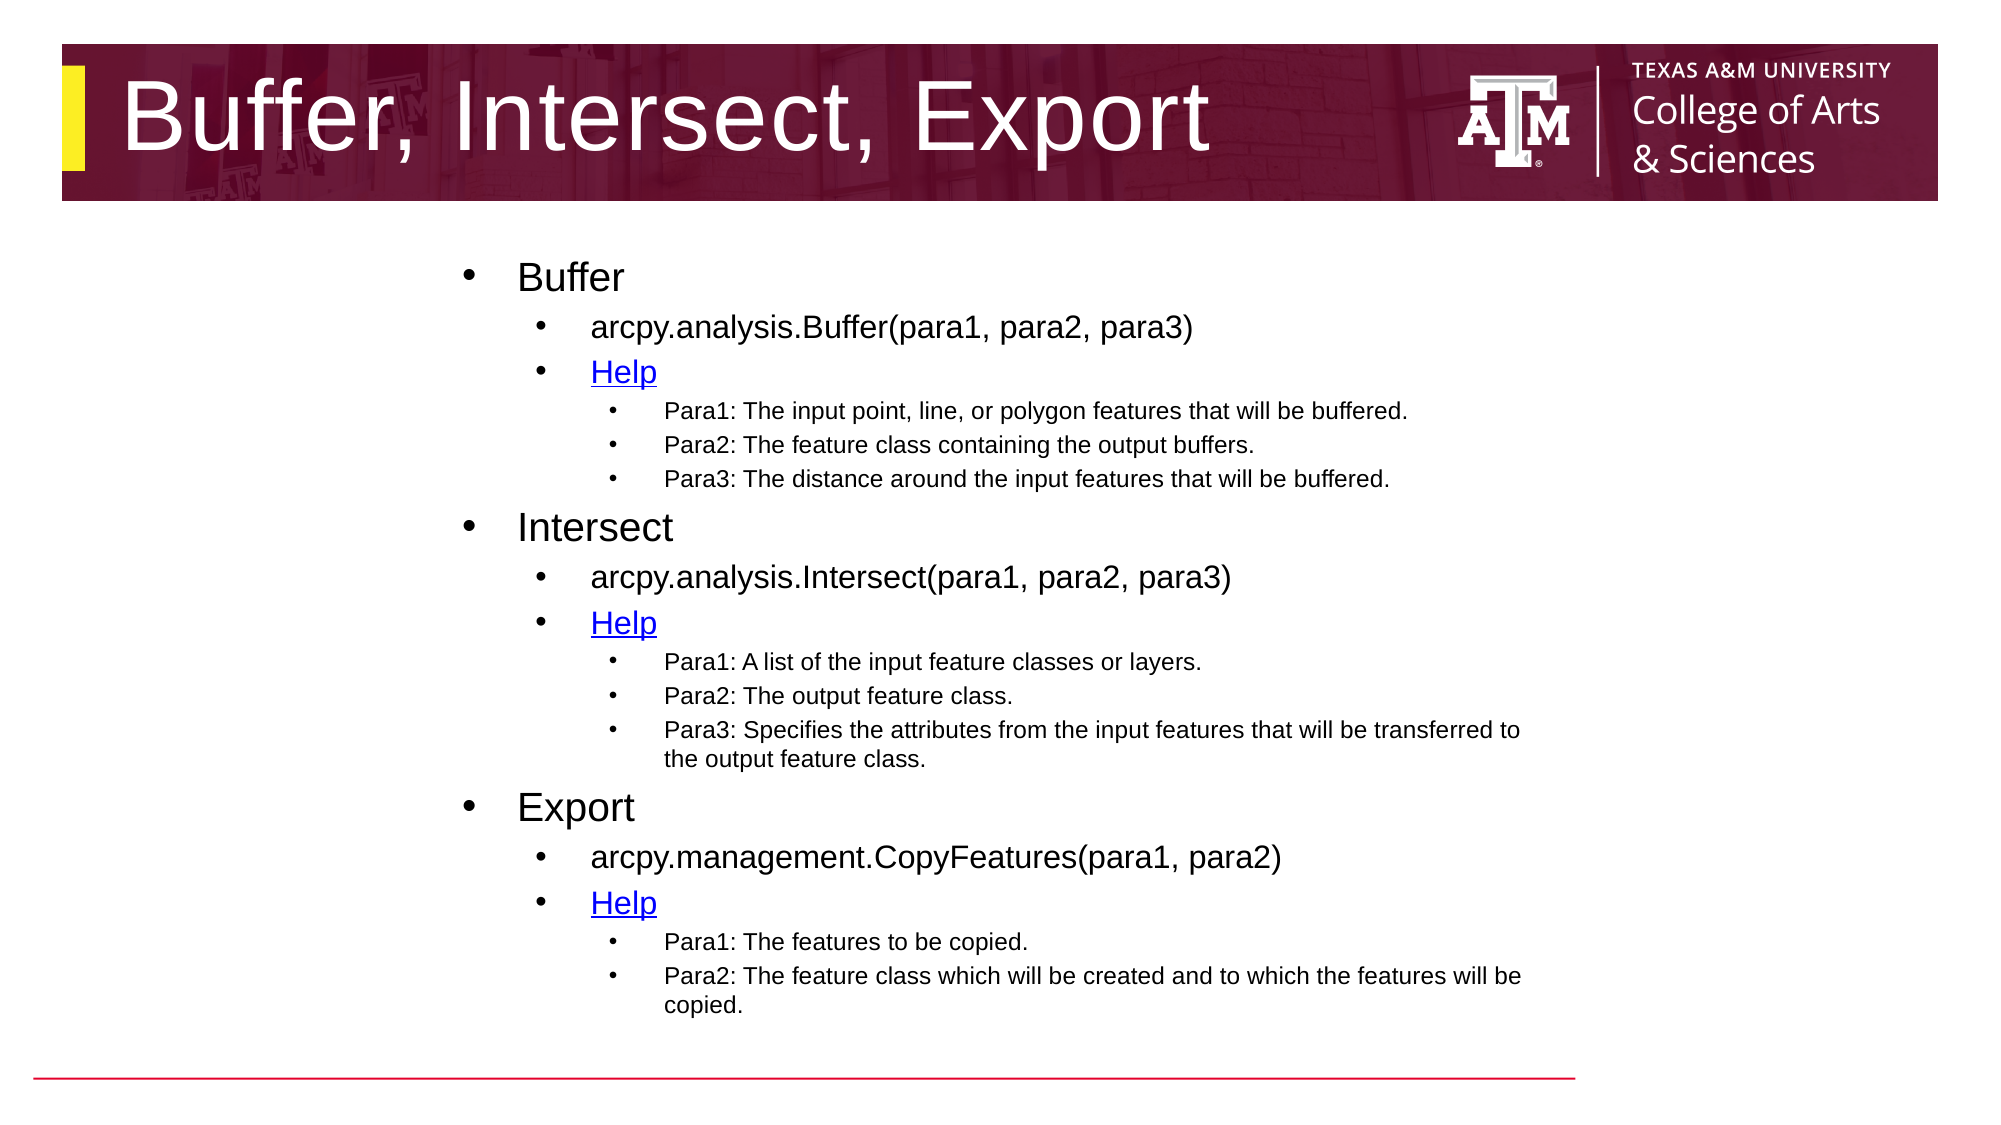

# Buffer, Intersect, Export
Buffer
arcpy.analysis.Buffer(para1, para2, para3)
Help
Para1: The input point, line, or polygon features that will be buffered.
Para2: The feature class containing the output buffers.
Para3: The distance around the input features that will be buffered.
Intersect
arcpy.analysis.Intersect(para1, para2, para3)
Help
Para1: A list of the input feature classes or layers.
Para2: The output feature class.
Para3: Specifies the attributes from the input features that will be transferred to the output feature class.
Export
arcpy.management.CopyFeatures(para1, para2)
Help
Para1: The features to be copied.
Para2: The feature class which will be created and to which the features will be copied.